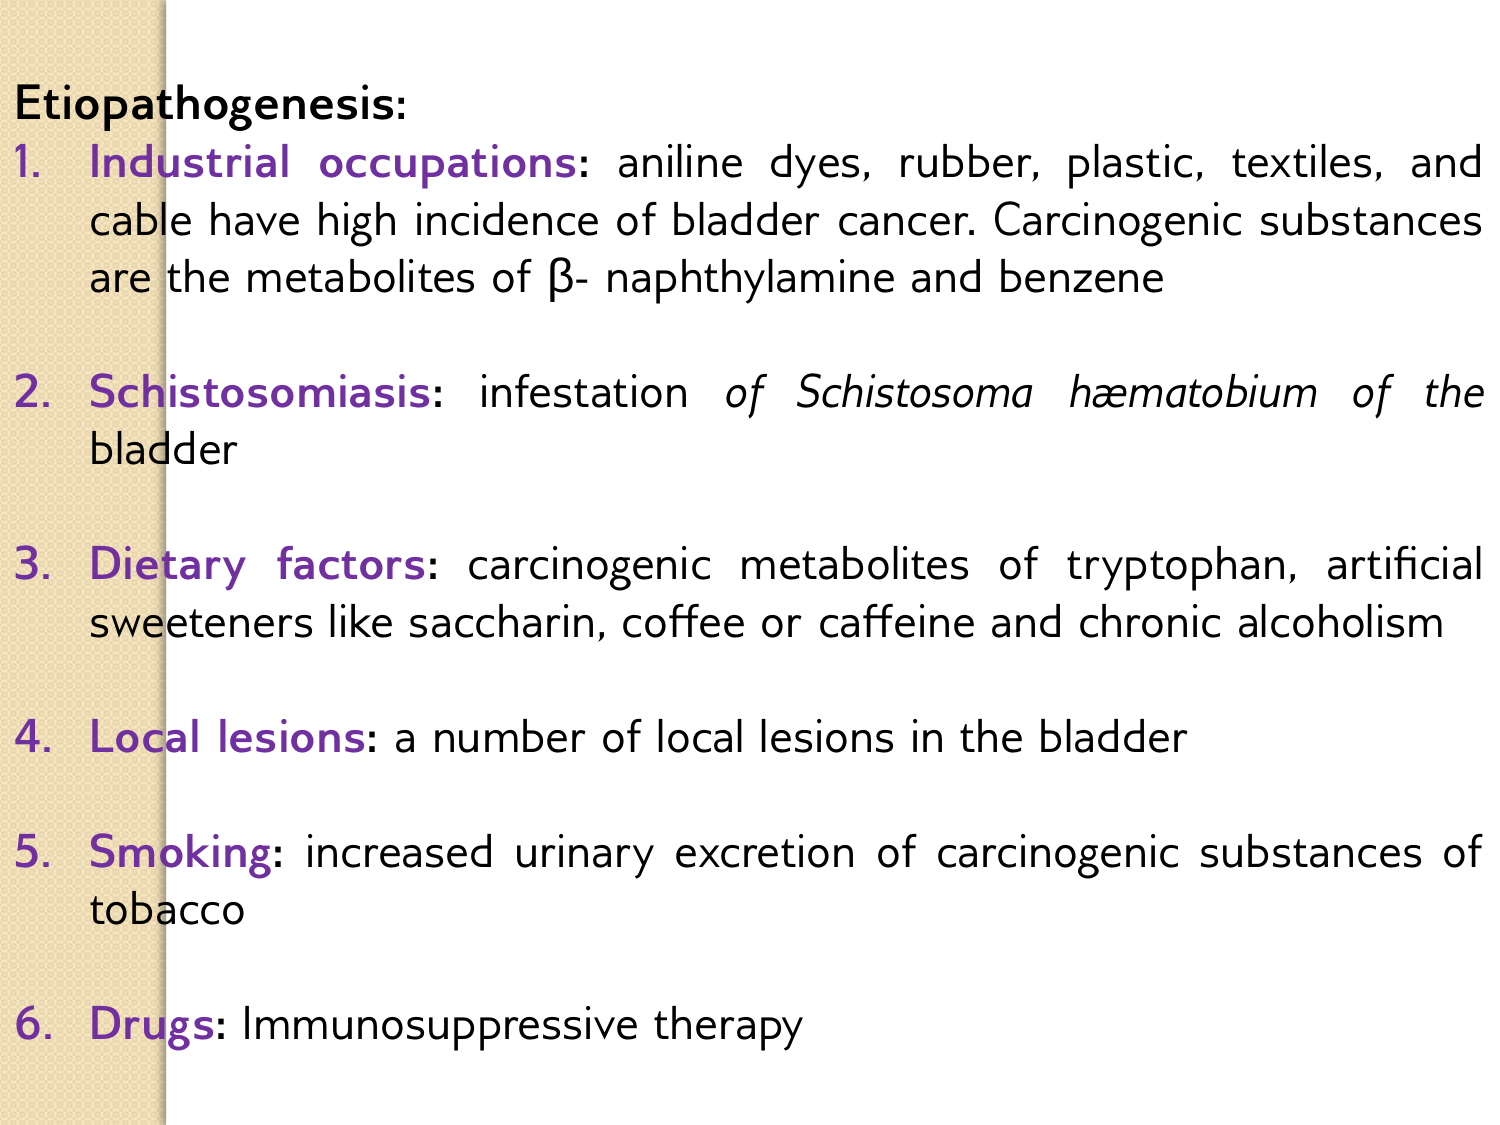

Etiopathogenesis:
Industrial occupations: aniline dyes, rubber, plastic, textiles, and cable have high incidence of bladder cancer. Carcinogenic substances are the metabolites of β- naphthylamine and benzene

Schistosomiasis: infestation of Schistosoma haematobium of the bladder

Dietary factors: carcinogenic metabolites of tryptophan, artificial sweeteners like saccharin, coffee or caffeine and chronic alcoholism

Local lesions: a number of local lesions in the bladder

Smoking: increased urinary excretion of carcinogenic substances of tobacco

Drugs: Immunosuppressive therapy